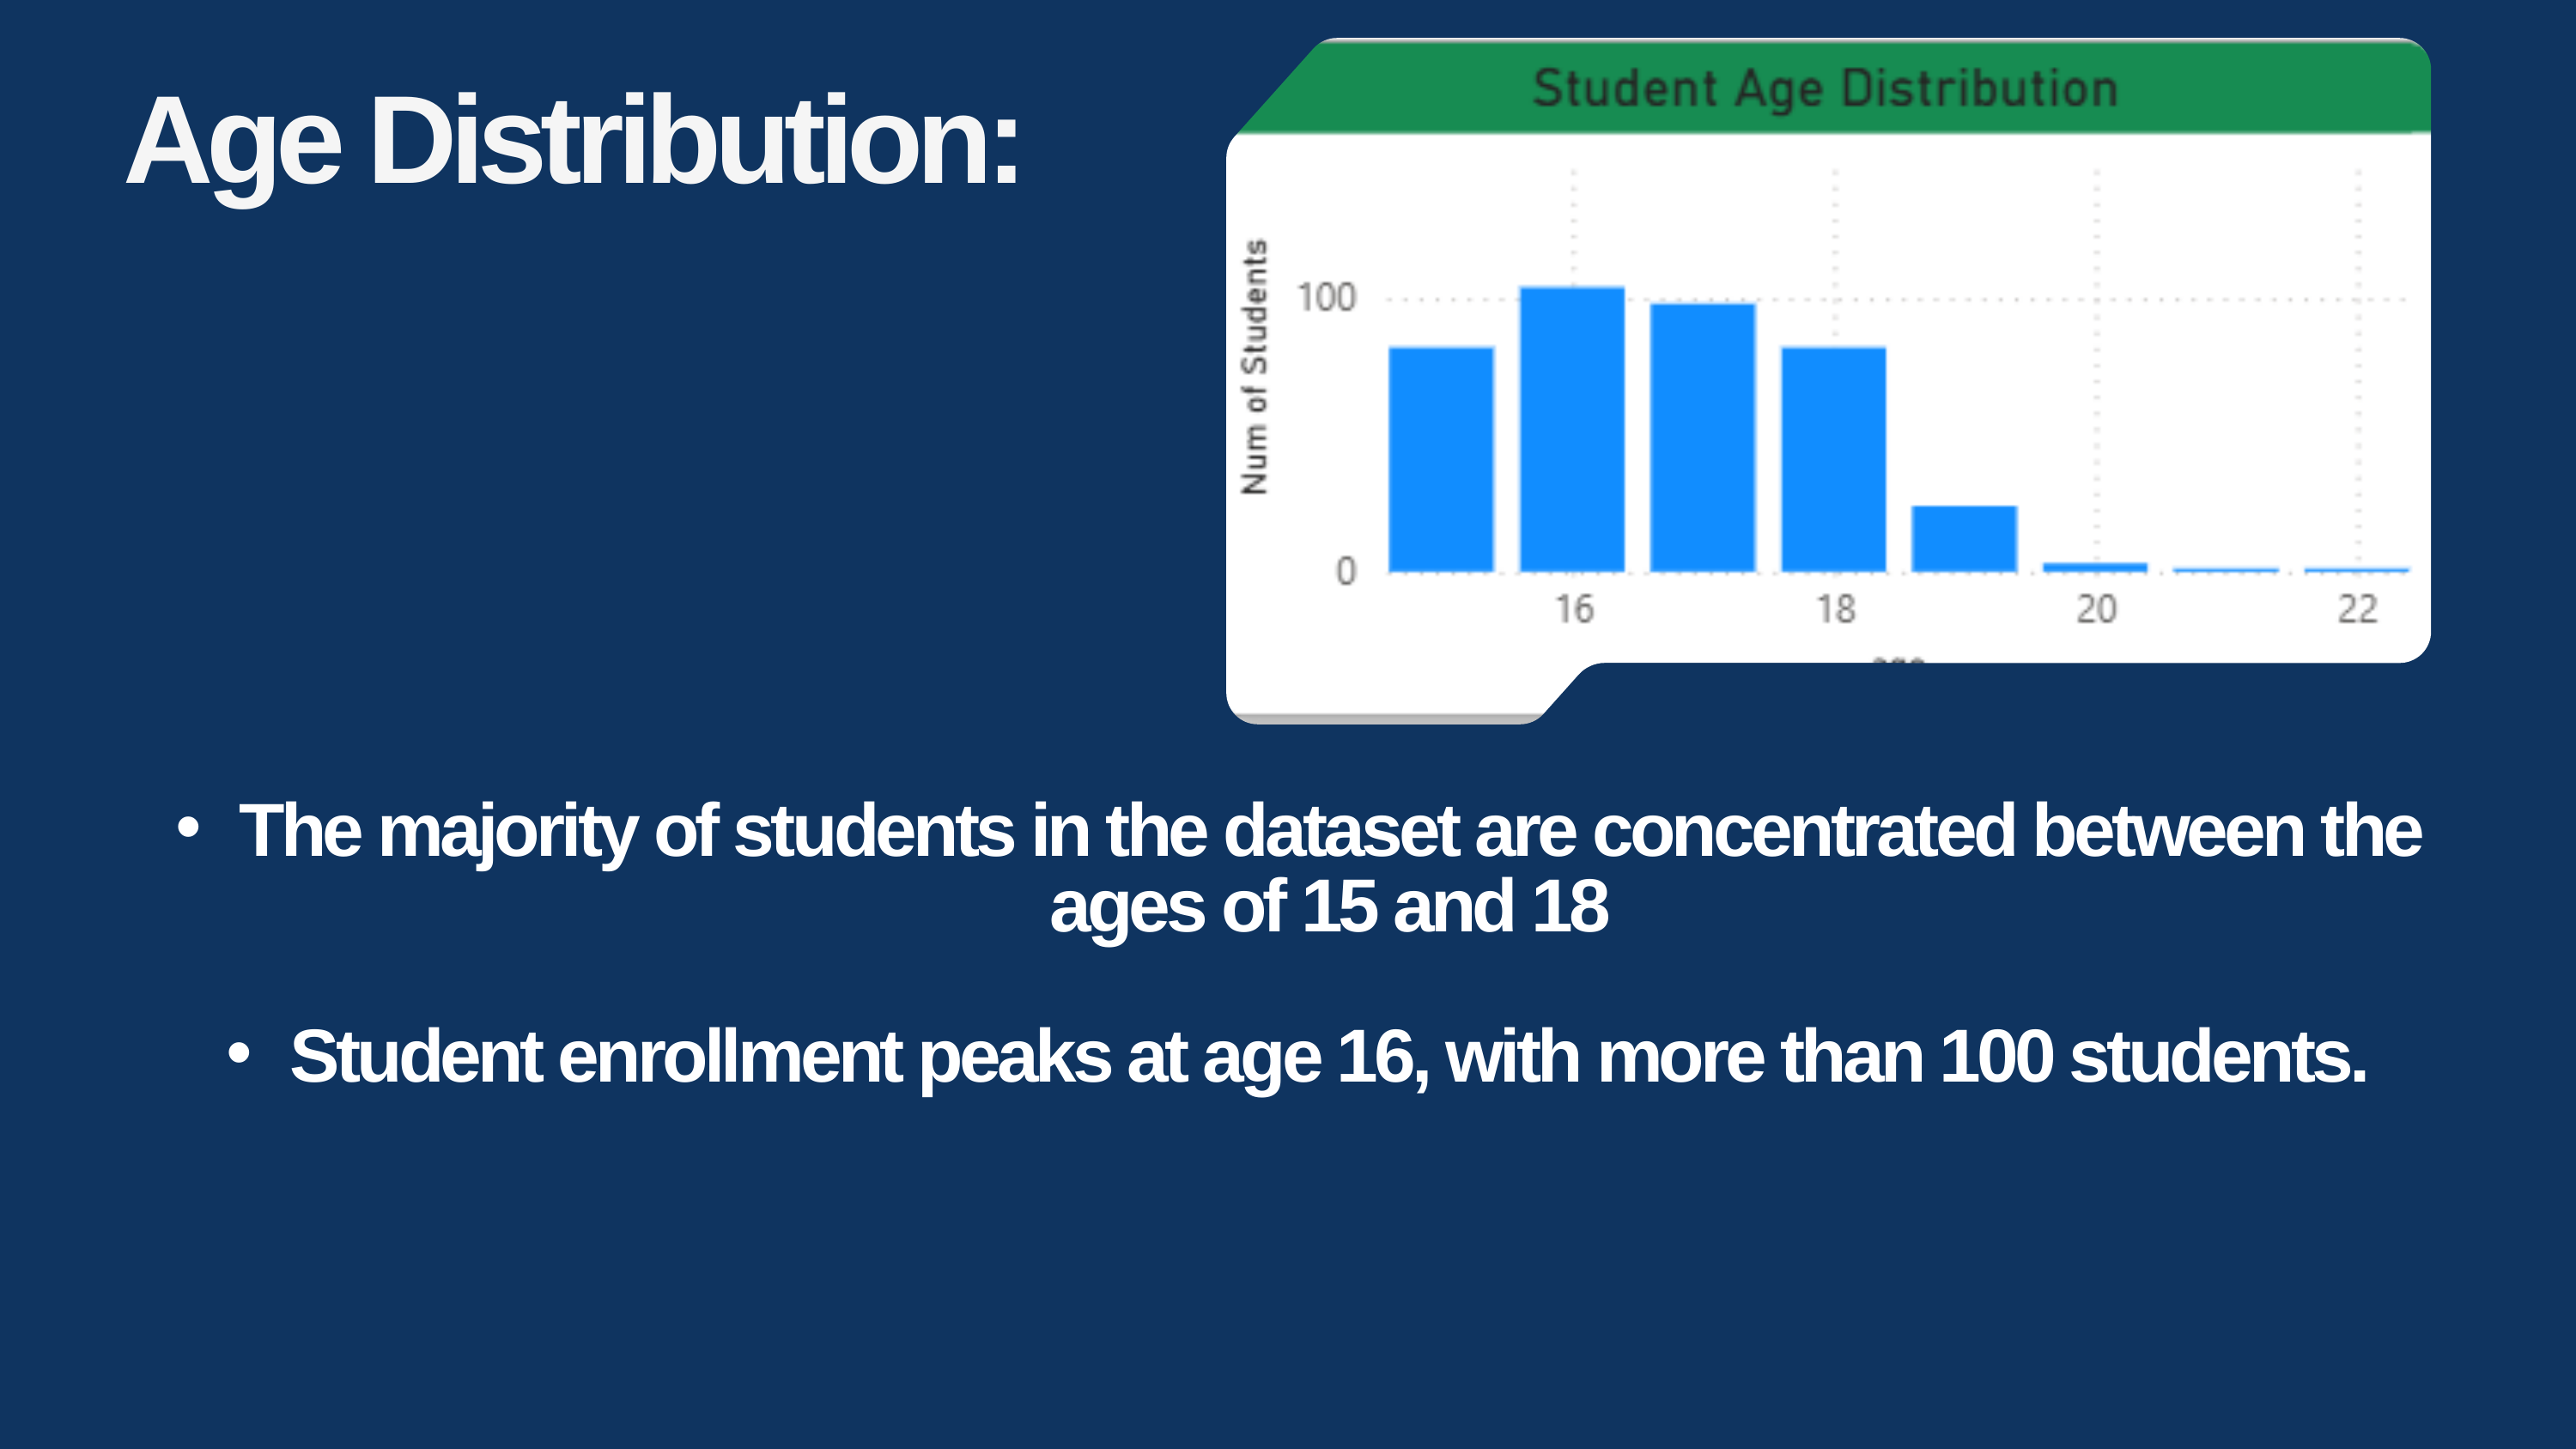

Age Distribution:

The majority of students in the dataset are concentrated between the ages of 15 and 18

Student enrollment peaks at age 16, with more than 100 students.